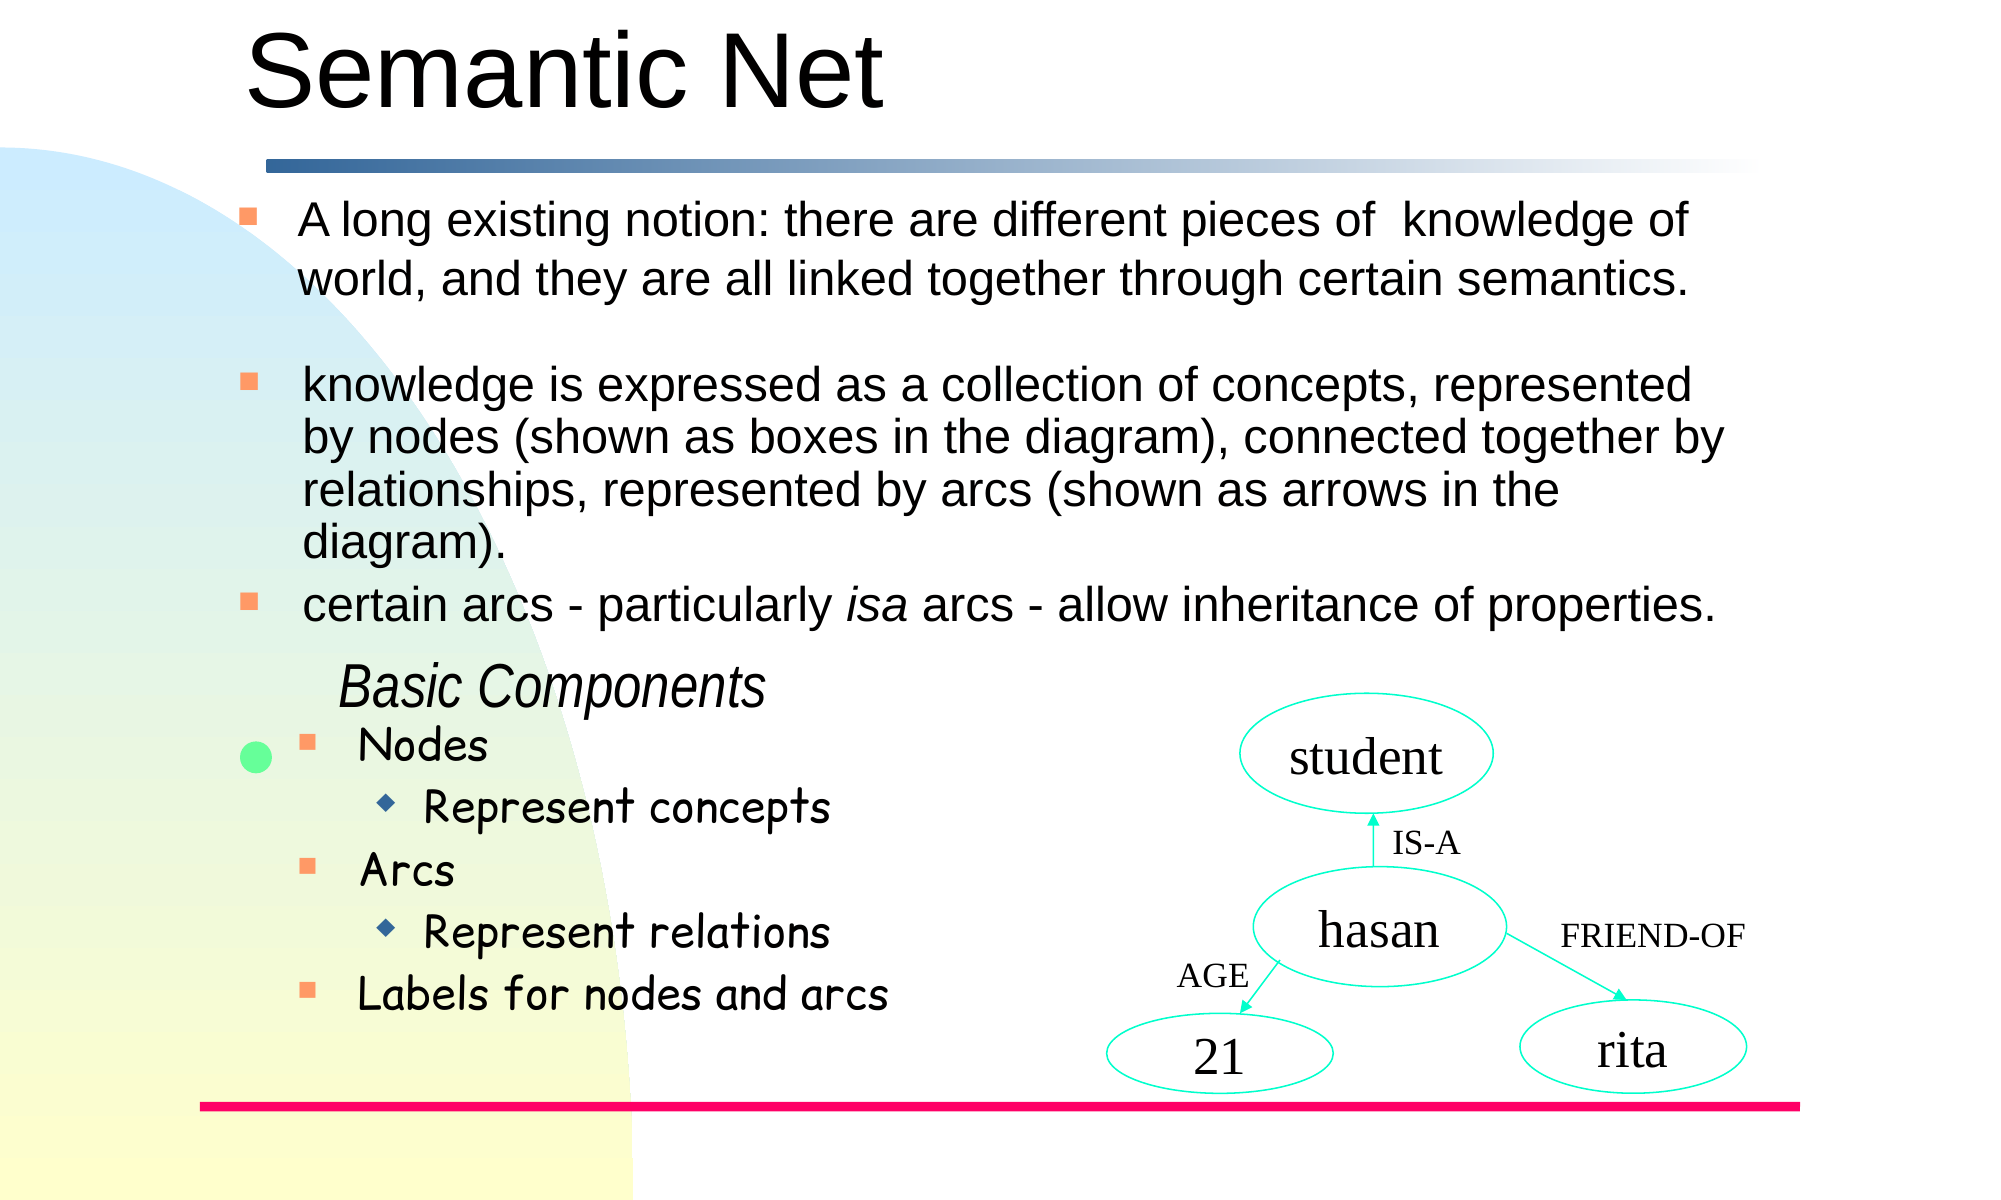

Semantic Net

A long existing notion: there are different pieces of  knowledge of world, and they are all linked together through certain semantics.
knowledge is expressed as a collection of concepts, represented by nodes (shown as boxes in the diagram), connected together by relationships, represented by arcs (shown as arrows in the diagram).
certain arcs - particularly isa arcs - allow inheritance of properties.
Basic Components
student
Nodes
Represent concepts
Arcs
Represent relations
Labels for nodes and arcs

IS-A

hasan
FRIEND-OF
AGE

rita
21